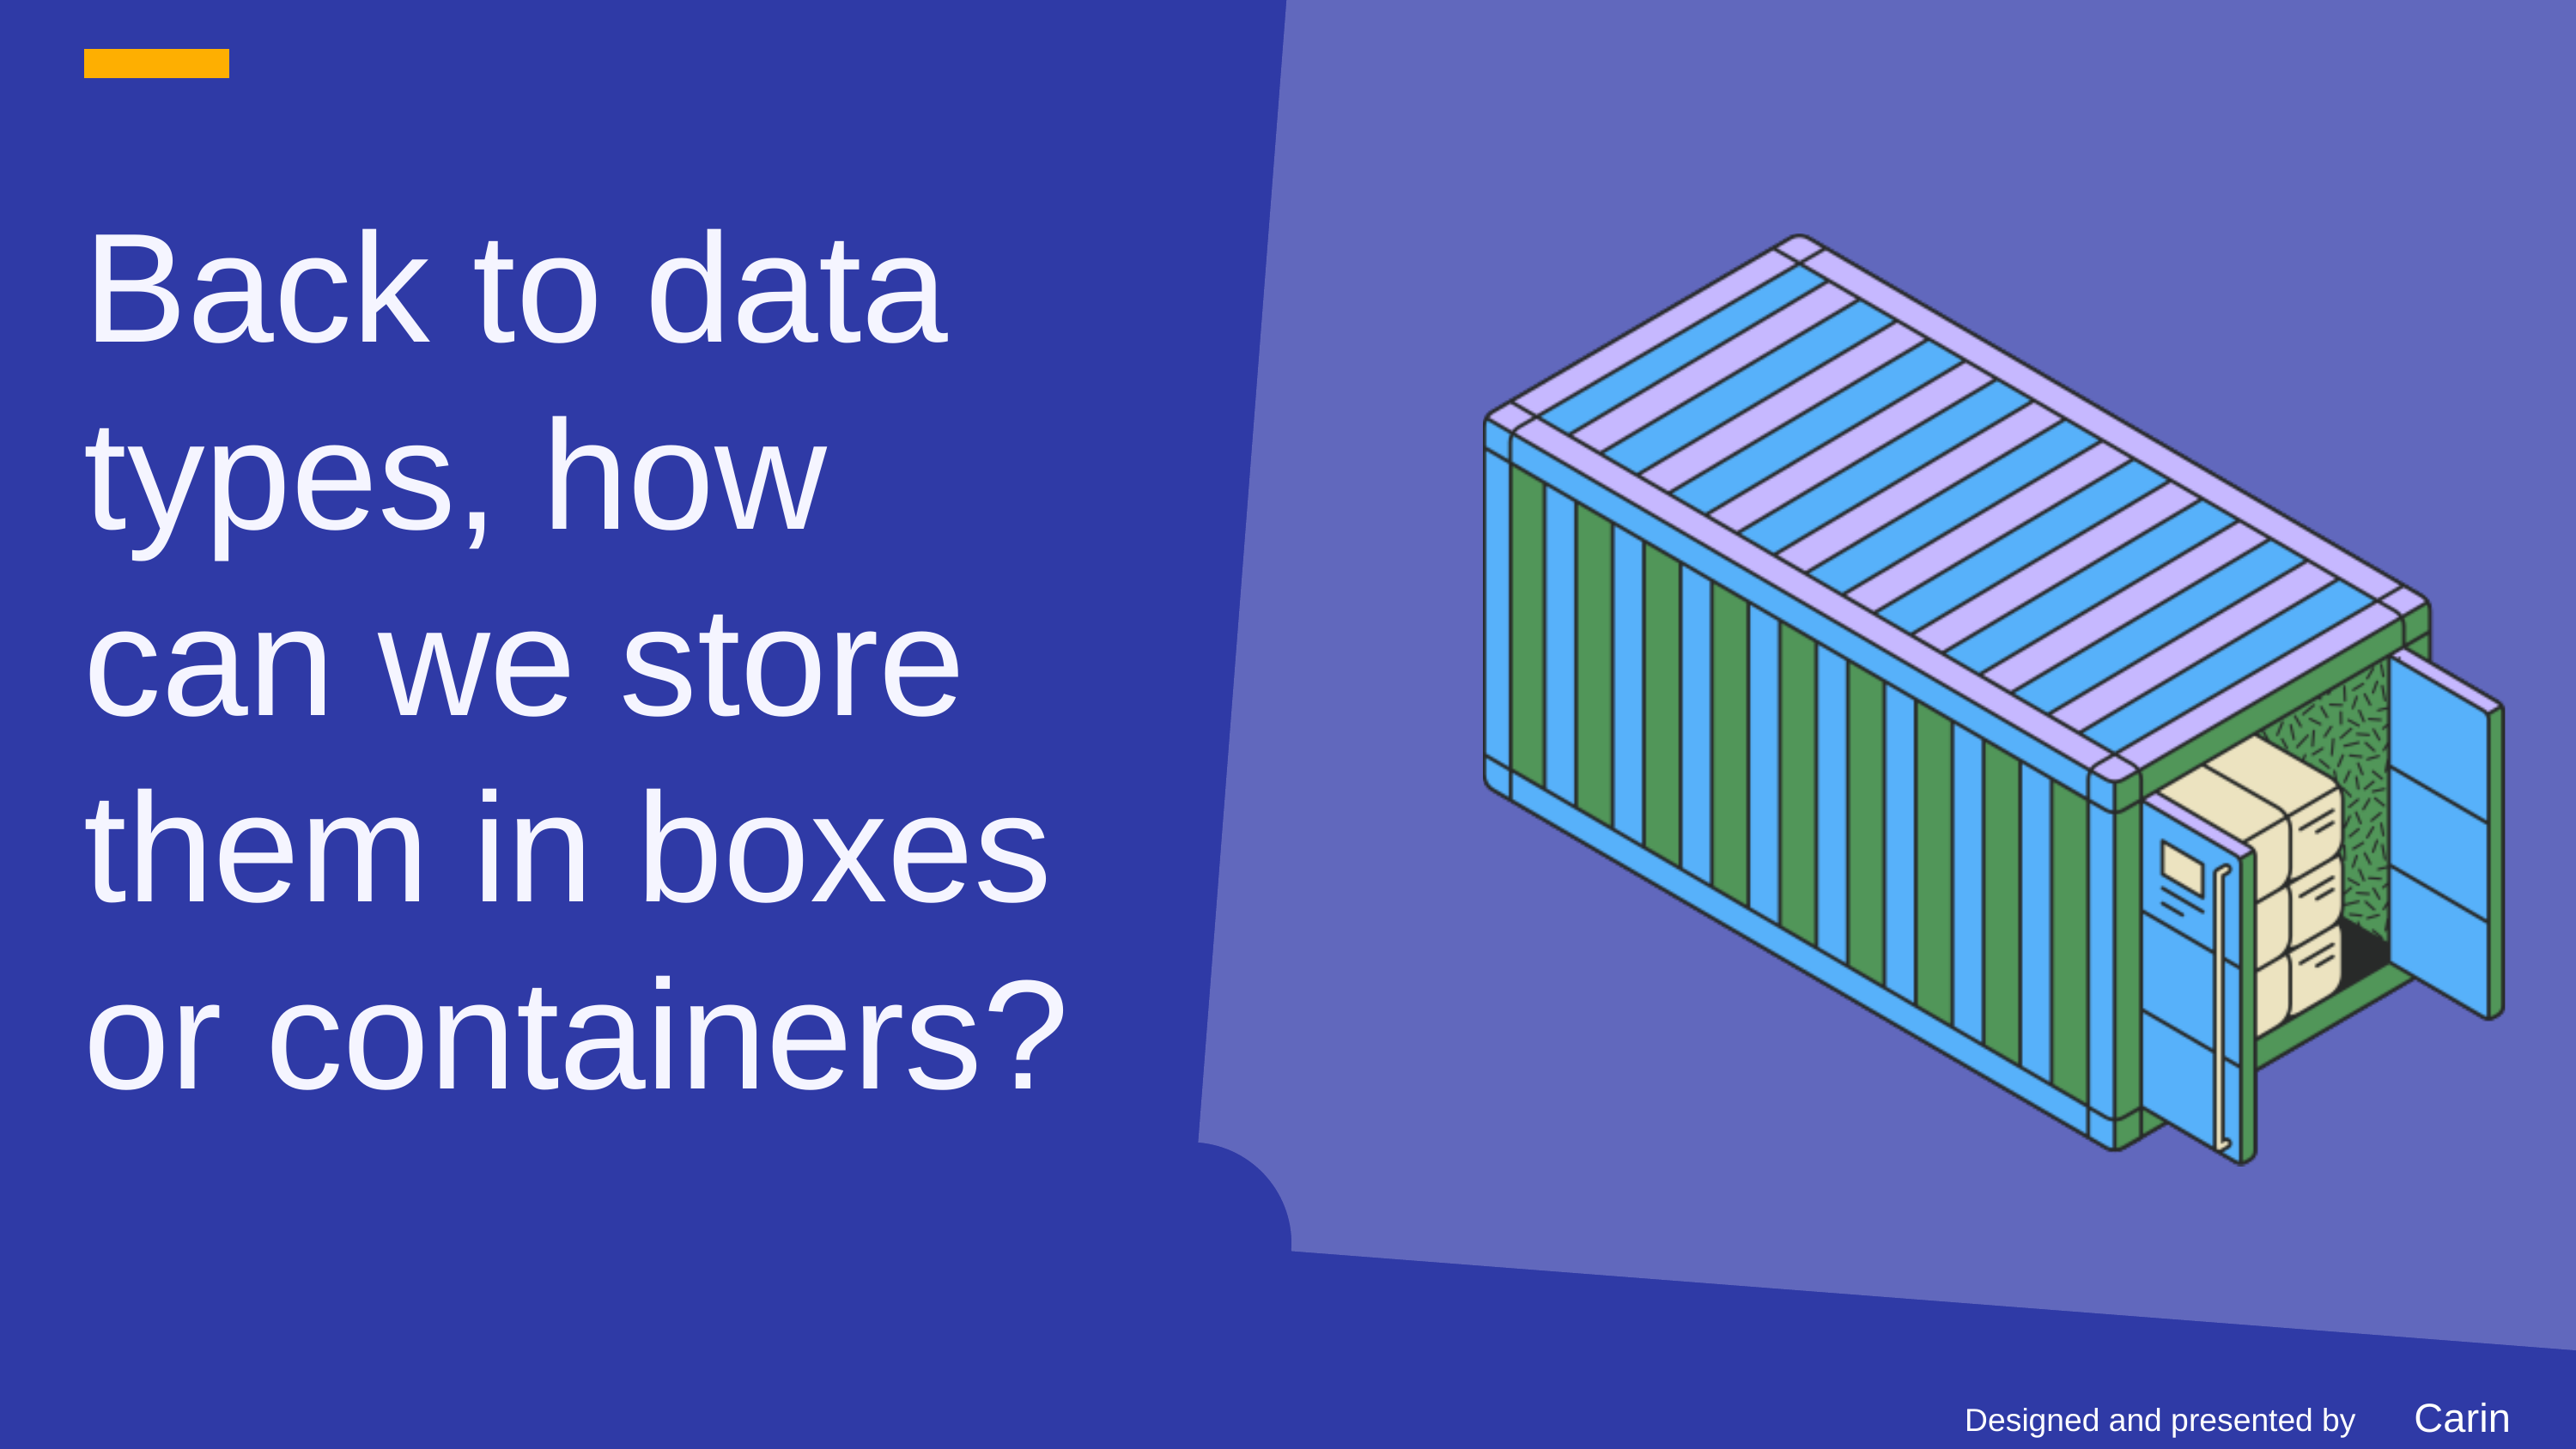

Back to data types, how can we store them in boxes or containers?

Carin Samer
Designed and presented by